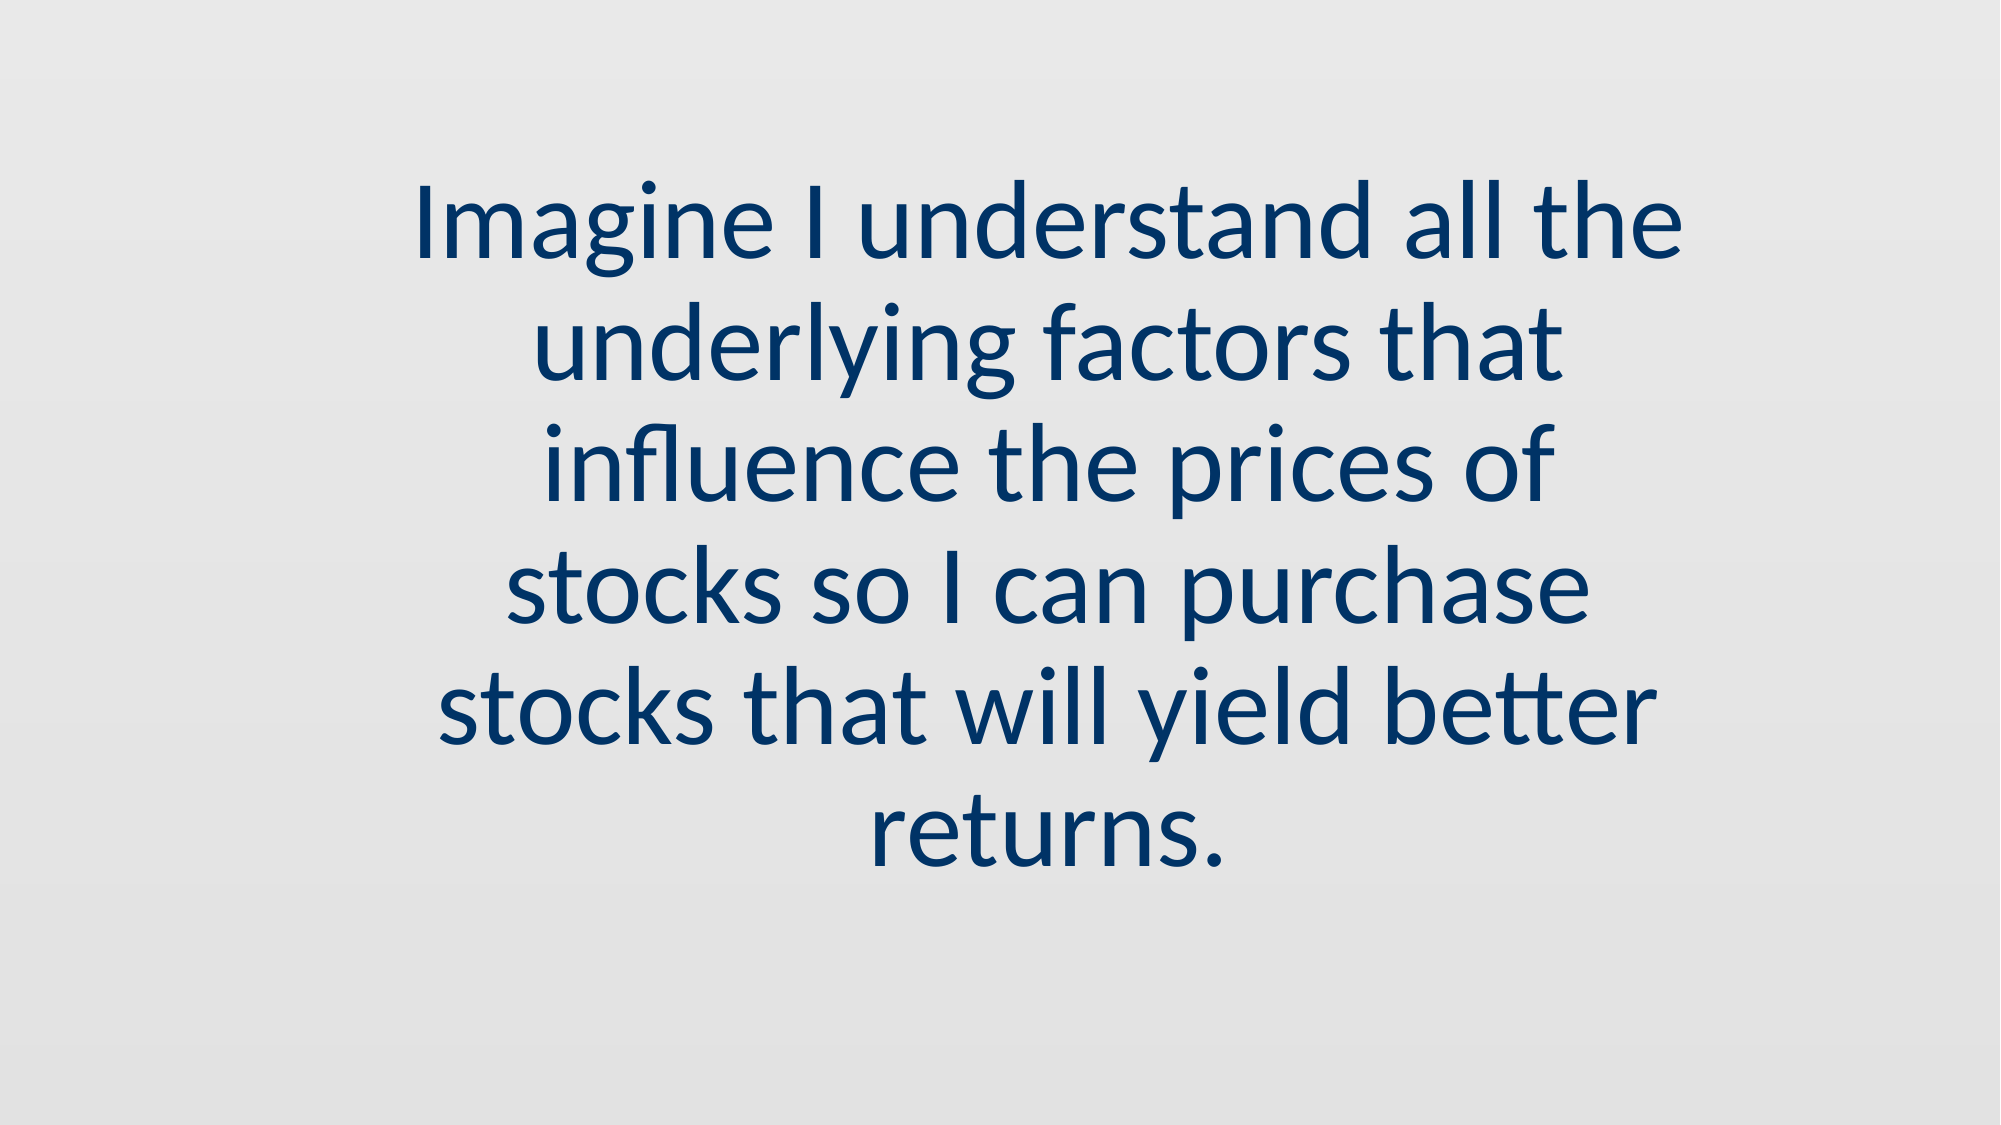

Imagine I understand all the underlying factors that influence the prices of stocks so I can purchase stocks that will yield better returns.